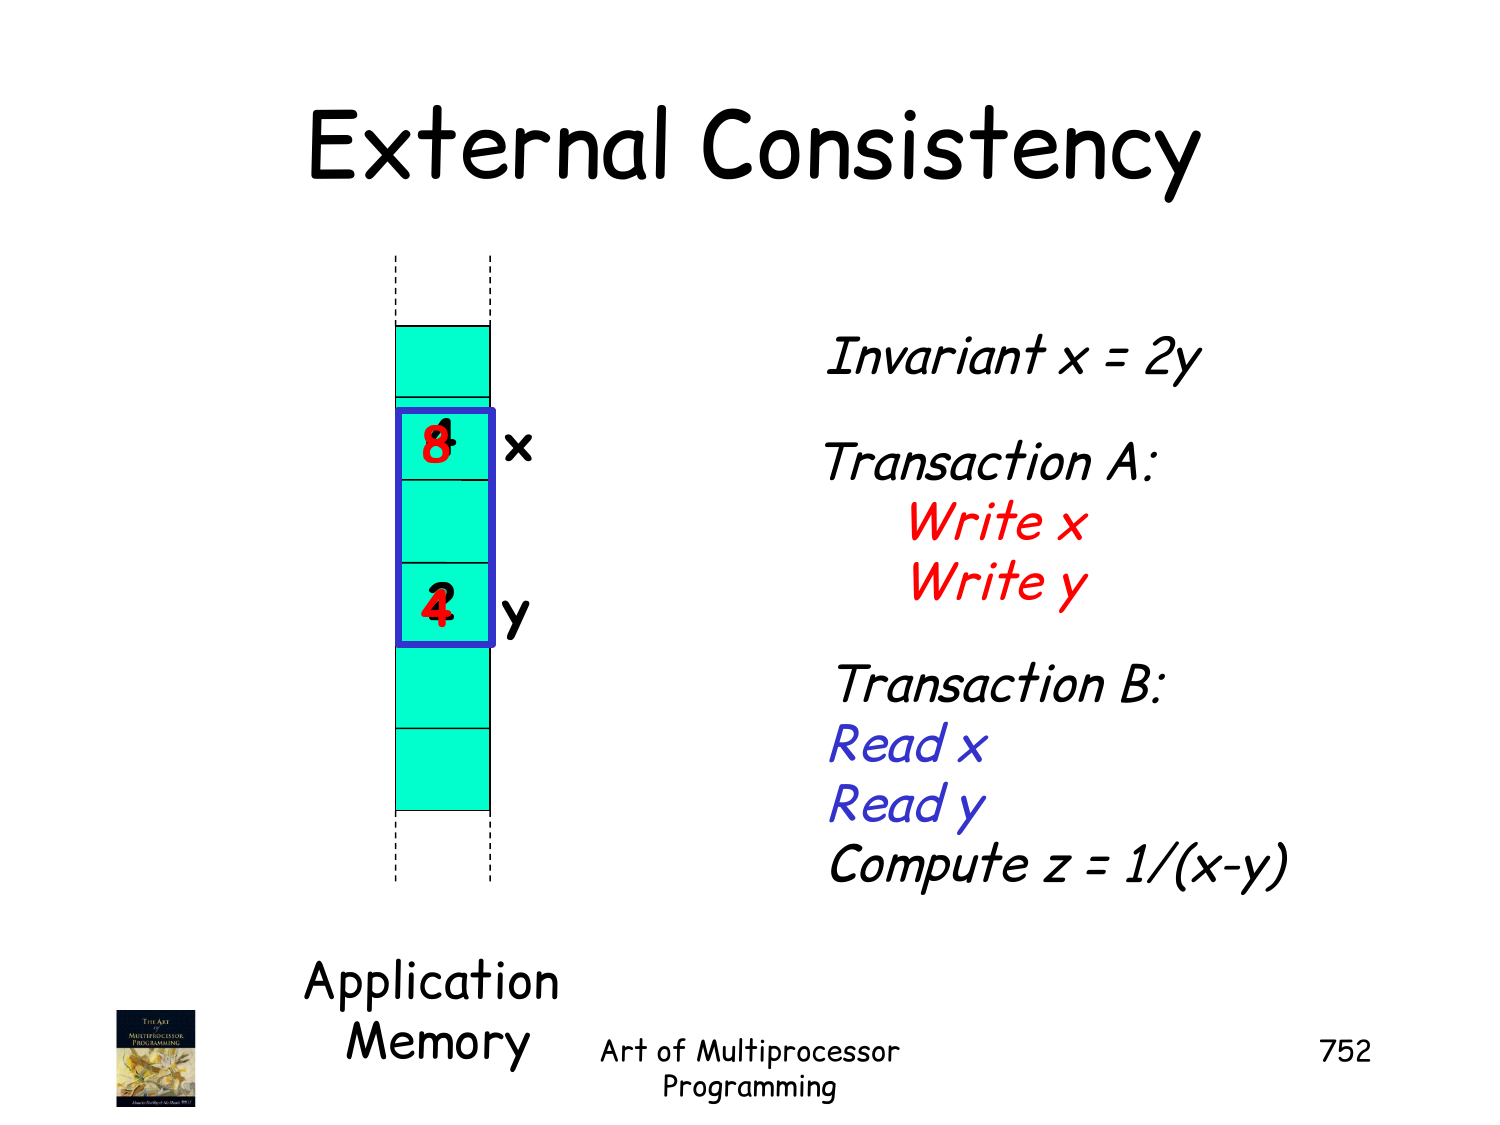

# External Consistency

Invariant x = 2y

4
x
8
4

Transaction A:
Write x
Write y

2

y
Transaction B:
Read x
Read y
Compute z = 1/(x-y)

Application
Memory
Art of Multiprocessor Programming
752